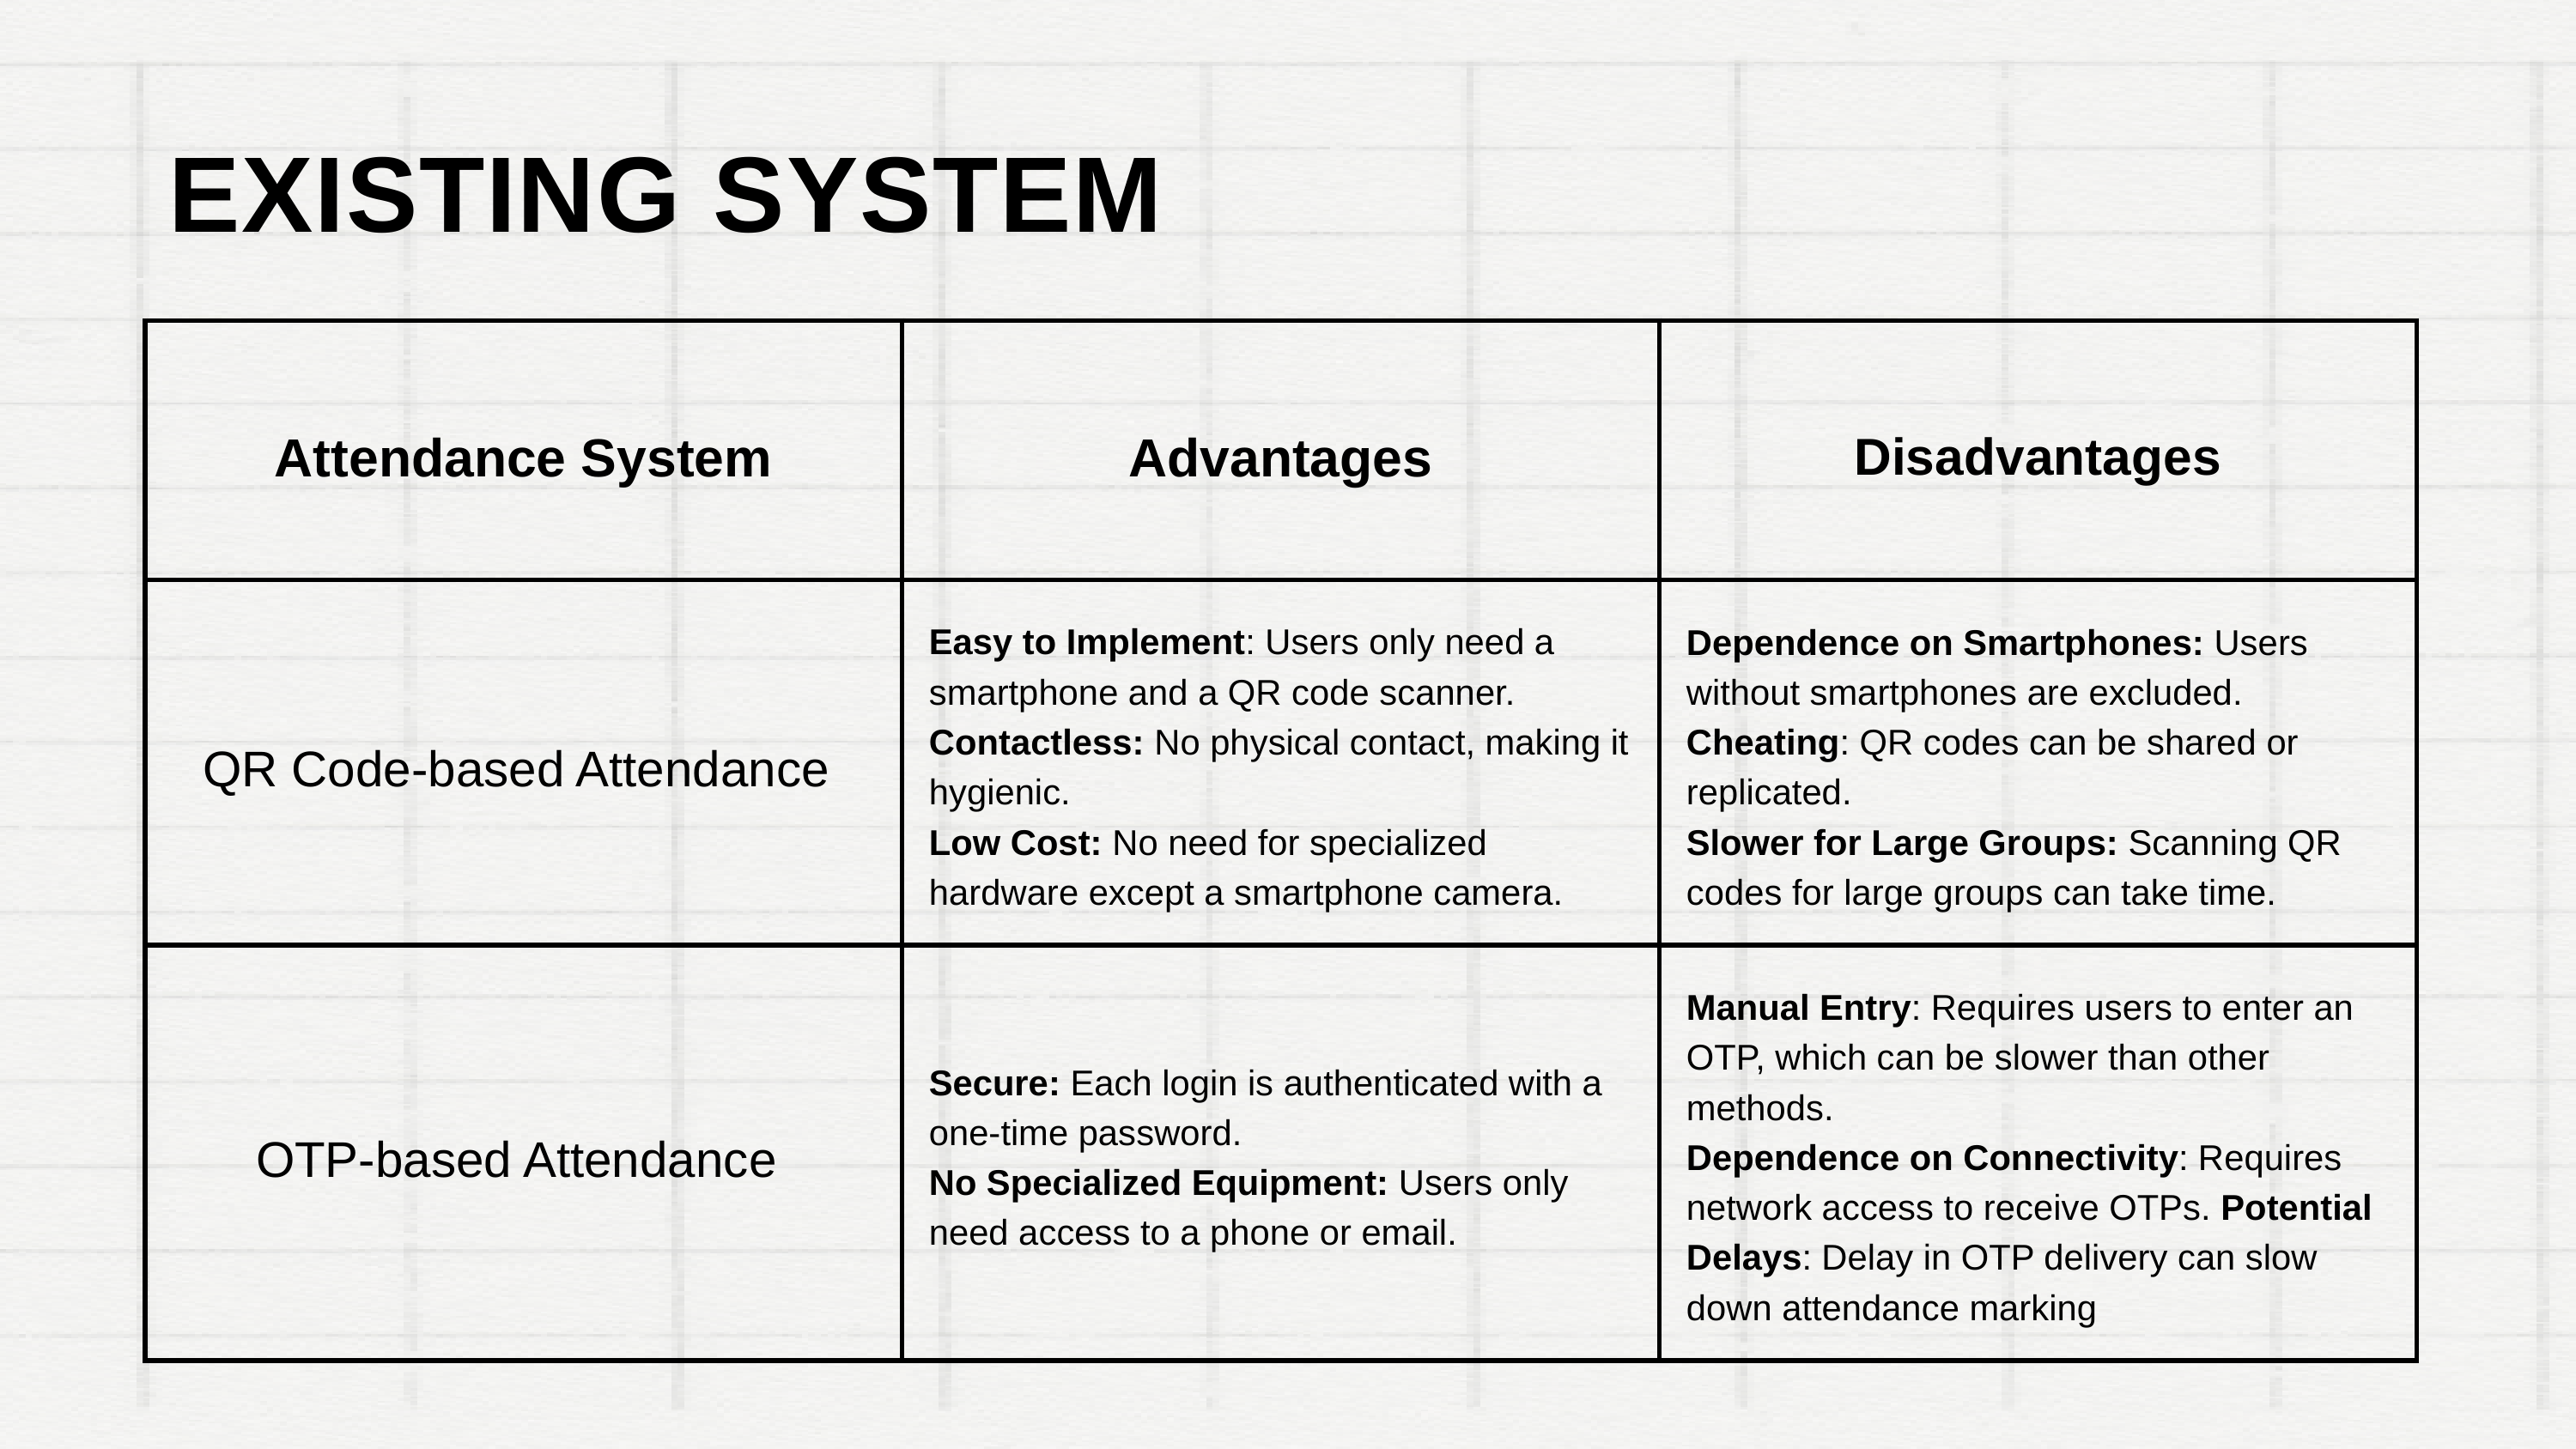

EXISTING SYSTEM
| Attendance System | Advantages | Disadvantages |
| --- | --- | --- |
| QR Code-based Attendance | Easy to Implement: Users only need a smartphone and a QR code scanner. Contactless: No physical contact, making it hygienic. Low Cost: No need for specialized hardware except a smartphone camera. | Dependence on Smartphones: Users without smartphones are excluded. Cheating: QR codes can be shared or replicated. Slower for Large Groups: Scanning QR codes for large groups can take time. |
| OTP-based Attendance | Secure: Each login is authenticated with a one-time password. No Specialized Equipment: Users only need access to a phone or email. | Manual Entry: Requires users to enter an OTP, which can be slower than other methods. Dependence on Connectivity: Requires network access to receive OTPs. Potential Delays: Delay in OTP delivery can slow down attendance marking |